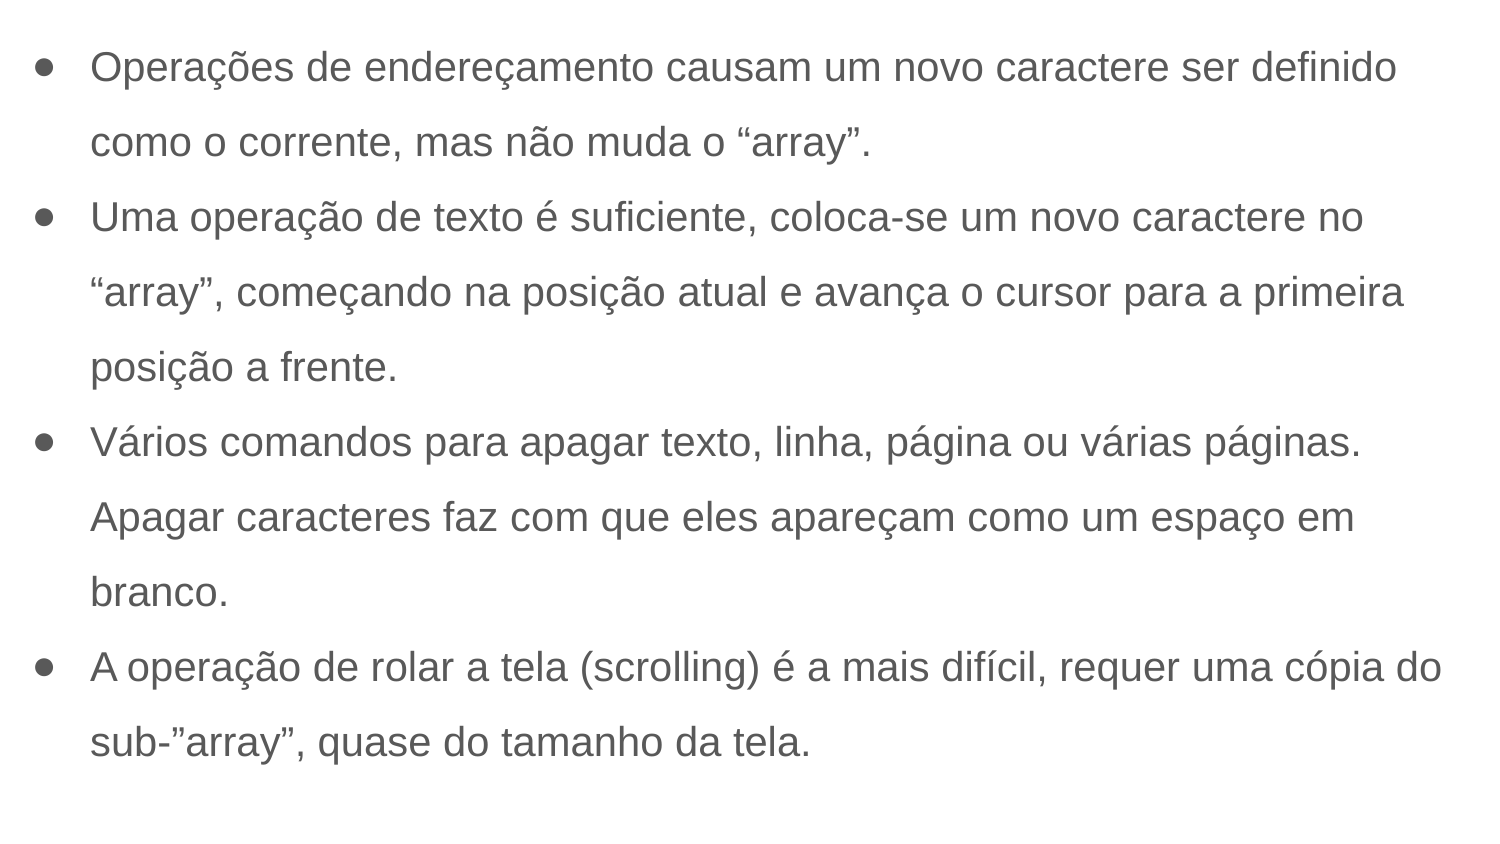

Operações de endereçamento causam um novo caractere ser definido como o corrente, mas não muda o “array”.
Uma operação de texto é suficiente, coloca-se um novo caractere no “array”, começando na posição atual e avança o cursor para a primeira posição a frente.
Vários comandos para apagar texto, linha, página ou várias páginas. Apagar caracteres faz com que eles apareçam como um espaço em branco.
A operação de rolar a tela (scrolling) é a mais difícil, requer uma cópia do sub-”array”, quase do tamanho da tela.